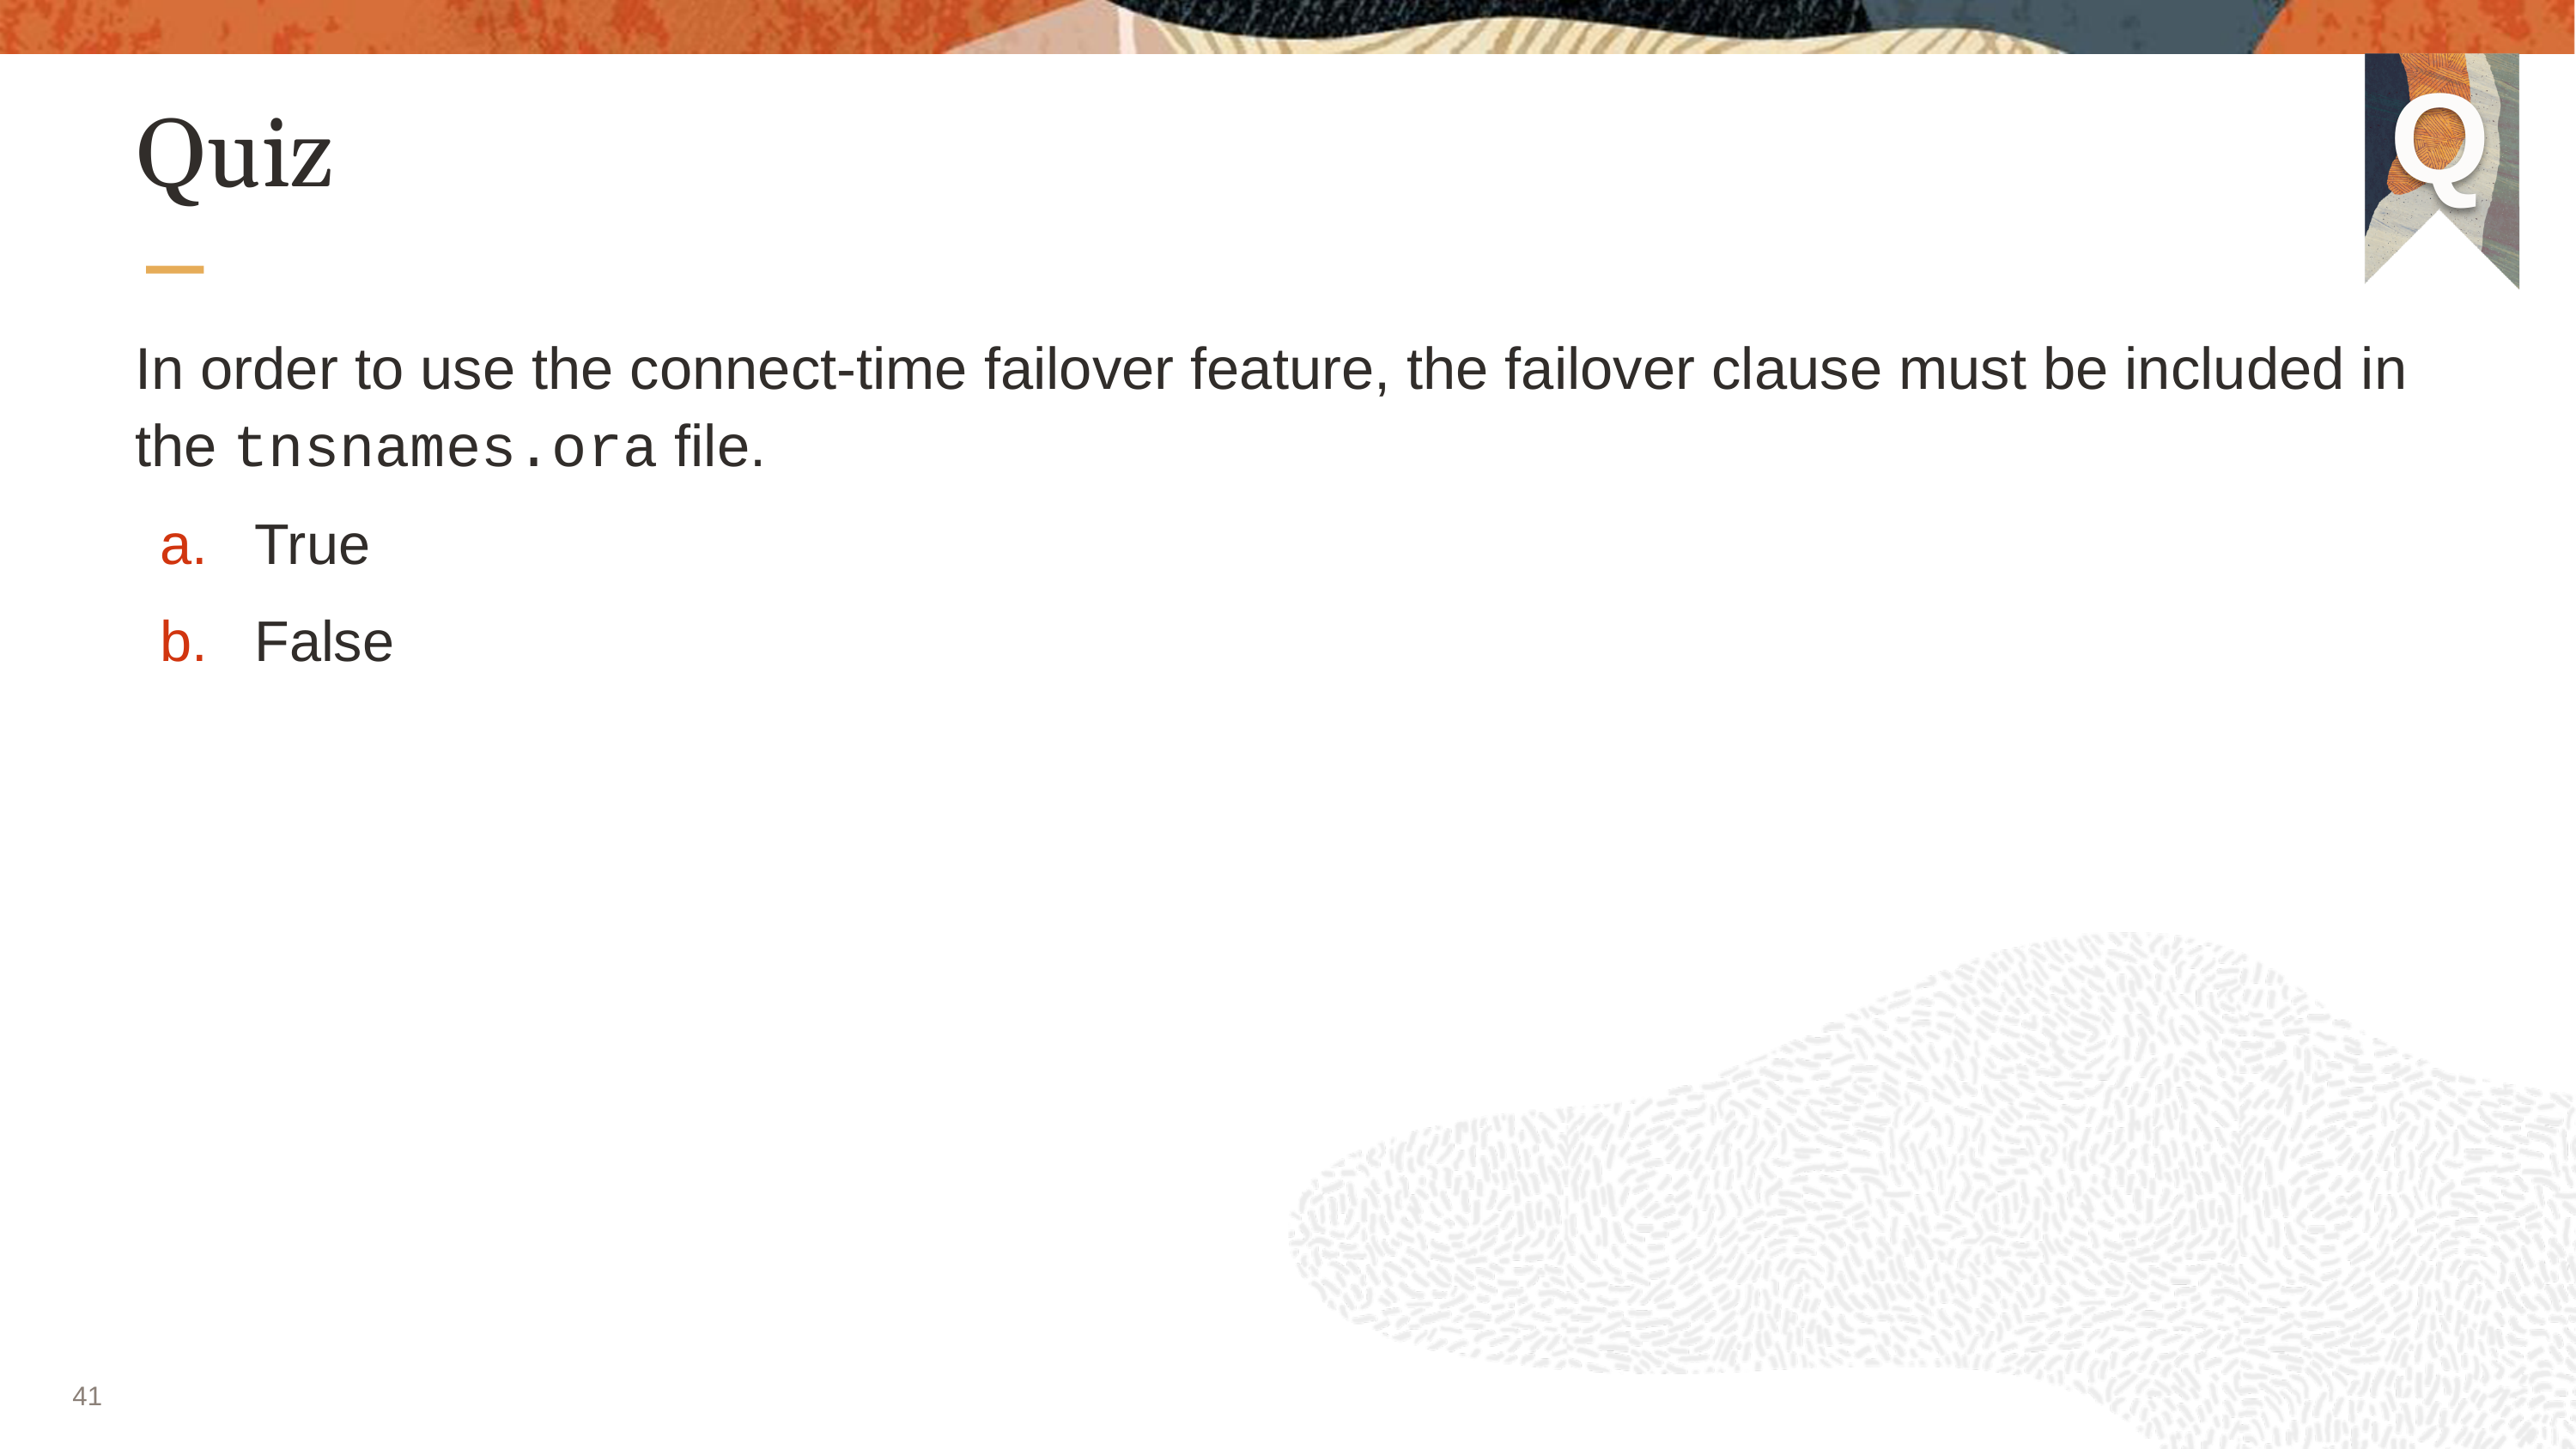

# Quiz
In order to use the connect-time failover feature, the failover clause must be included in the tnsnames.ora file.
True
False